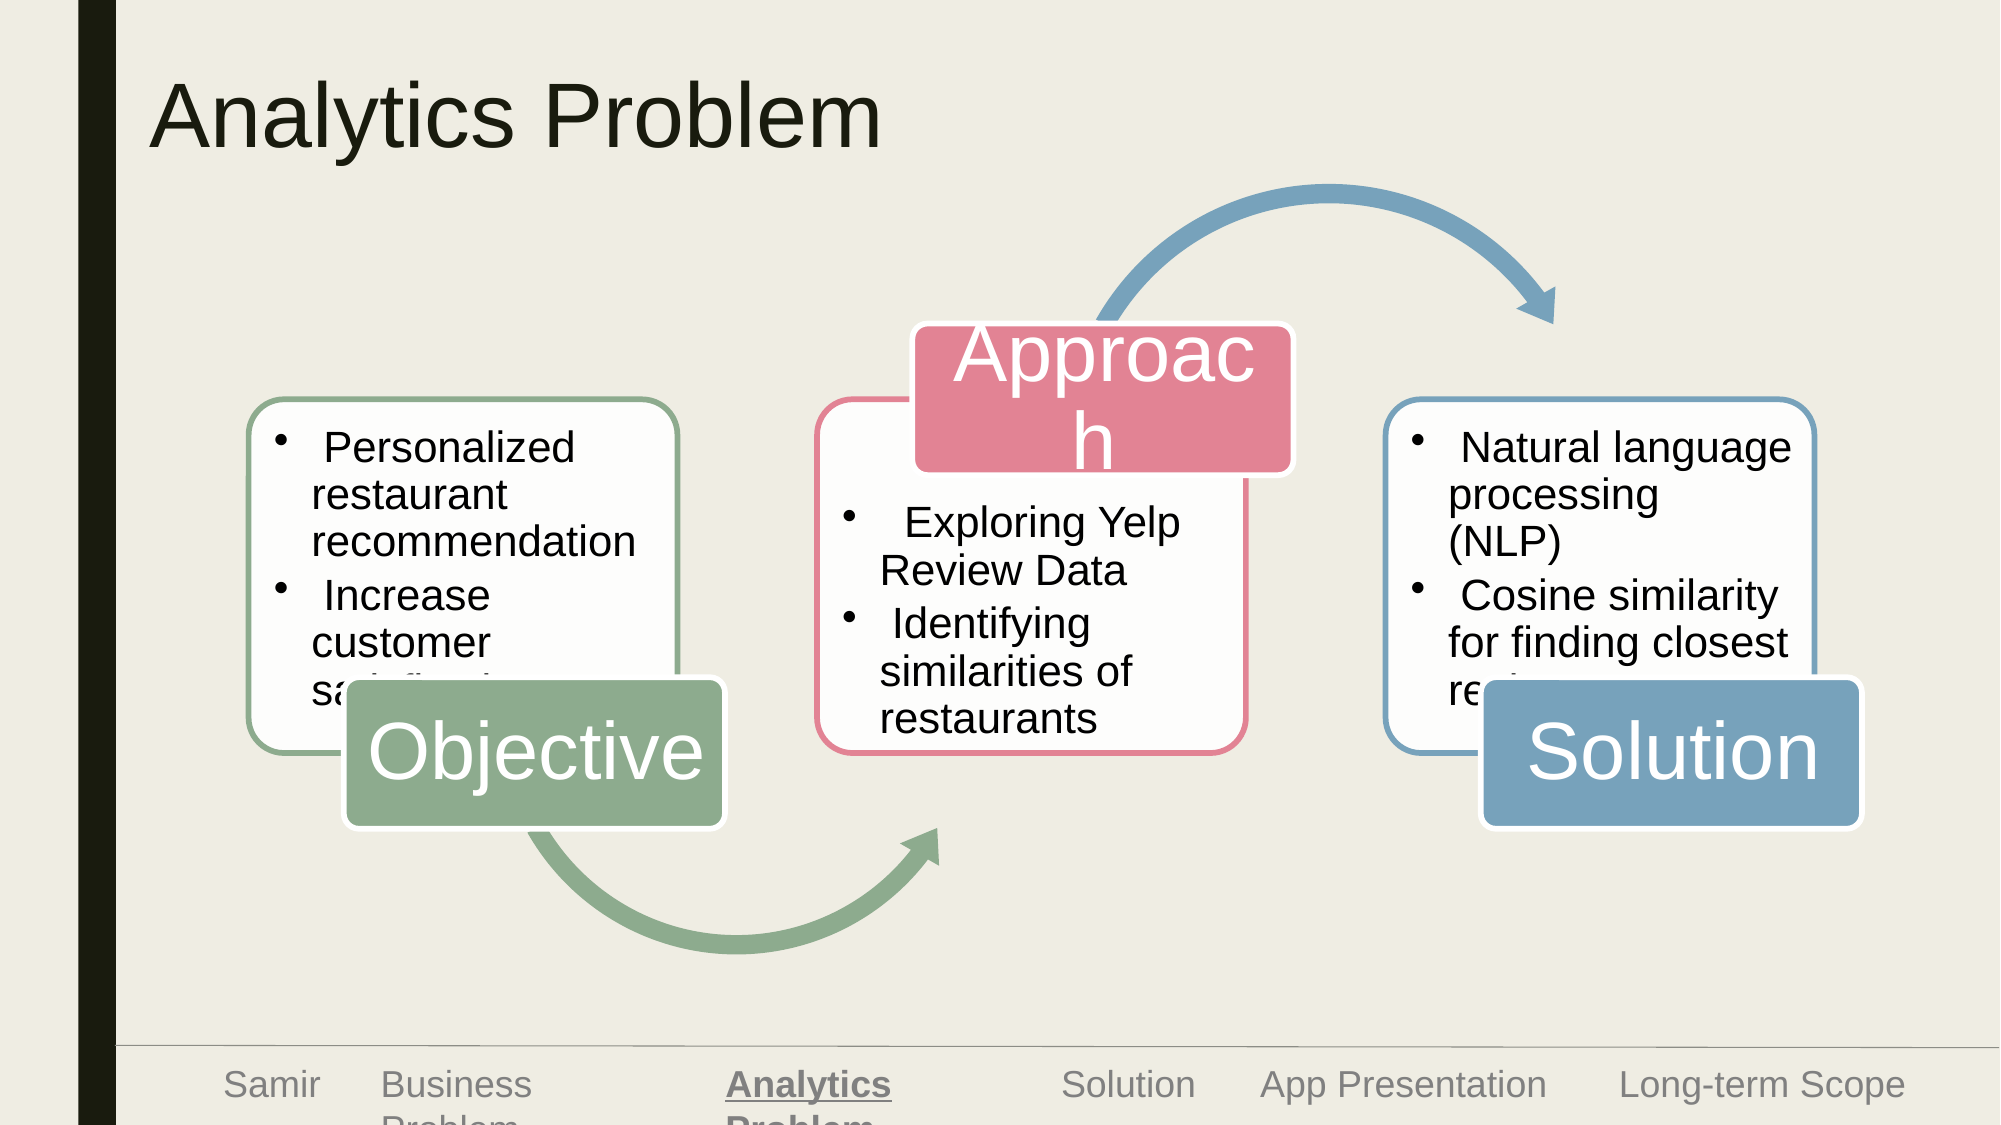

# Analytics Problem
 Personalized restaurant recommendation
 Increase customer satisfication
Objective
  Exploring Yelp Review Data
 Identifying similarities of restaurants
Approach
 Natural language processing (NLP)
 Cosine similarity for finding closest review
 Solution
Samir
Business Problem
Analytics Problem
Solution
App Presentation
Long-term Scope